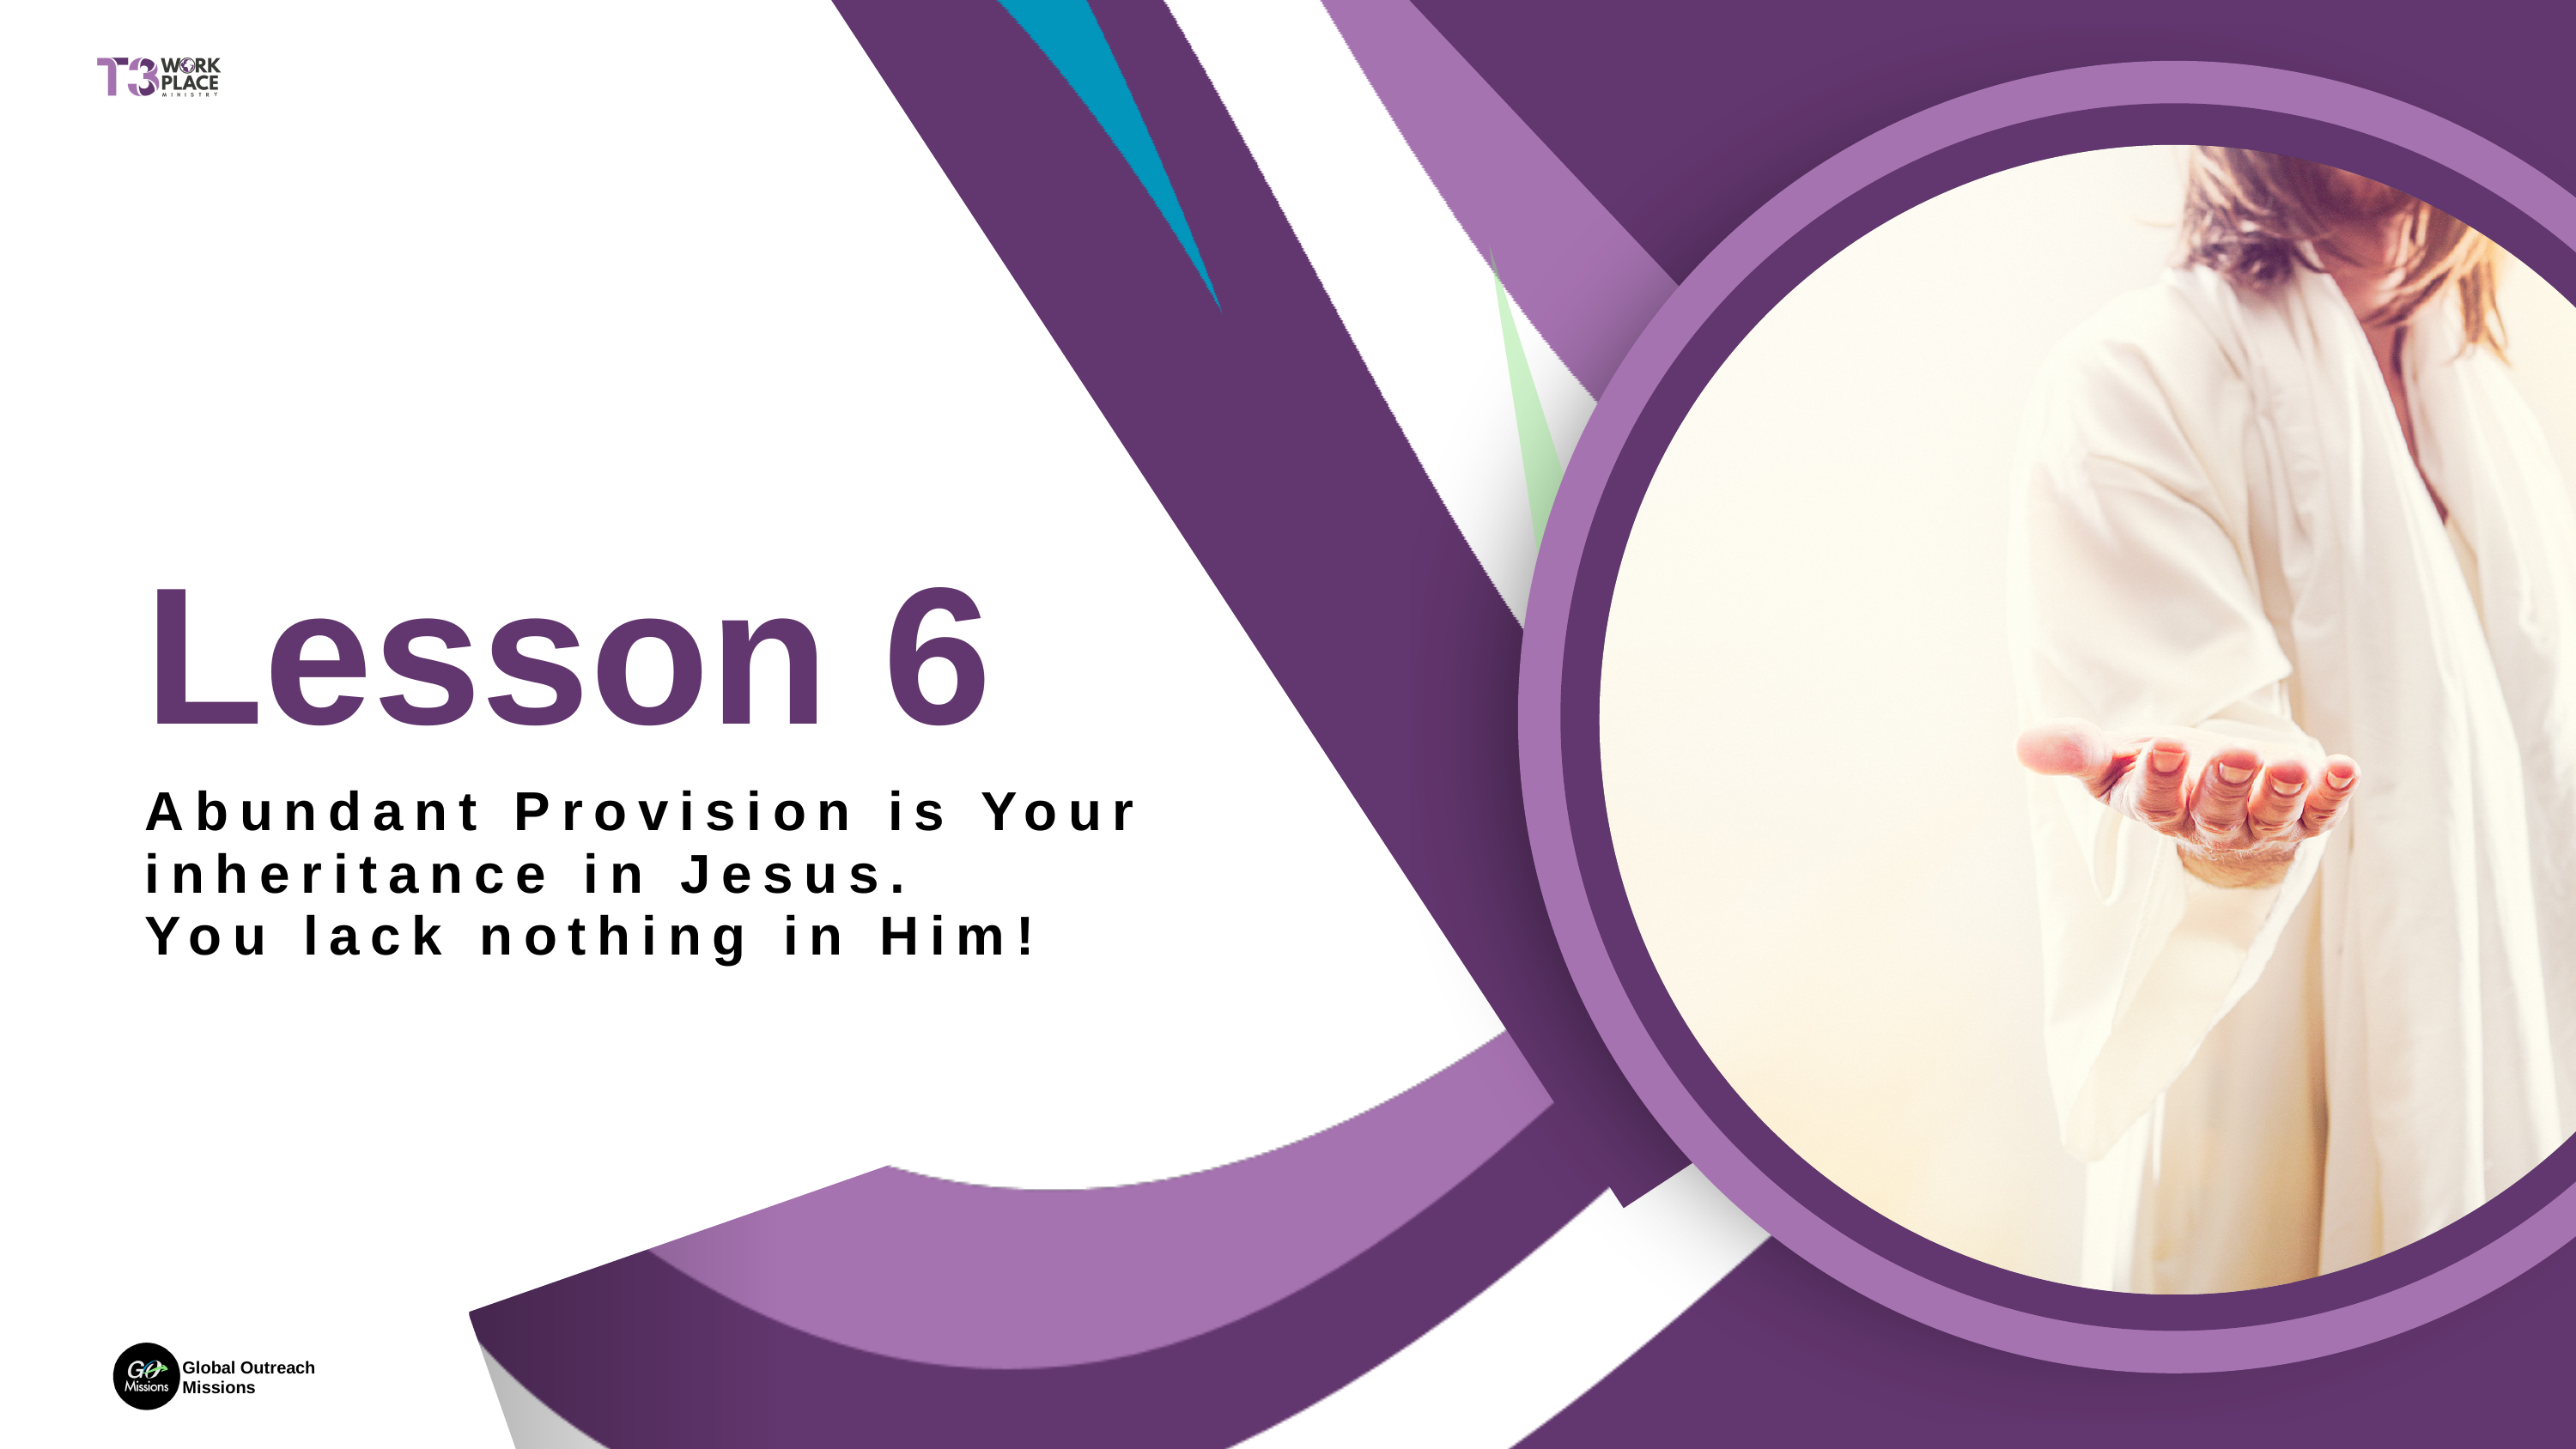

Global Outreach
Missions

Lesson 6
Abundant Provision is Your inheritance in Jesus.
You lack nothing in Him!